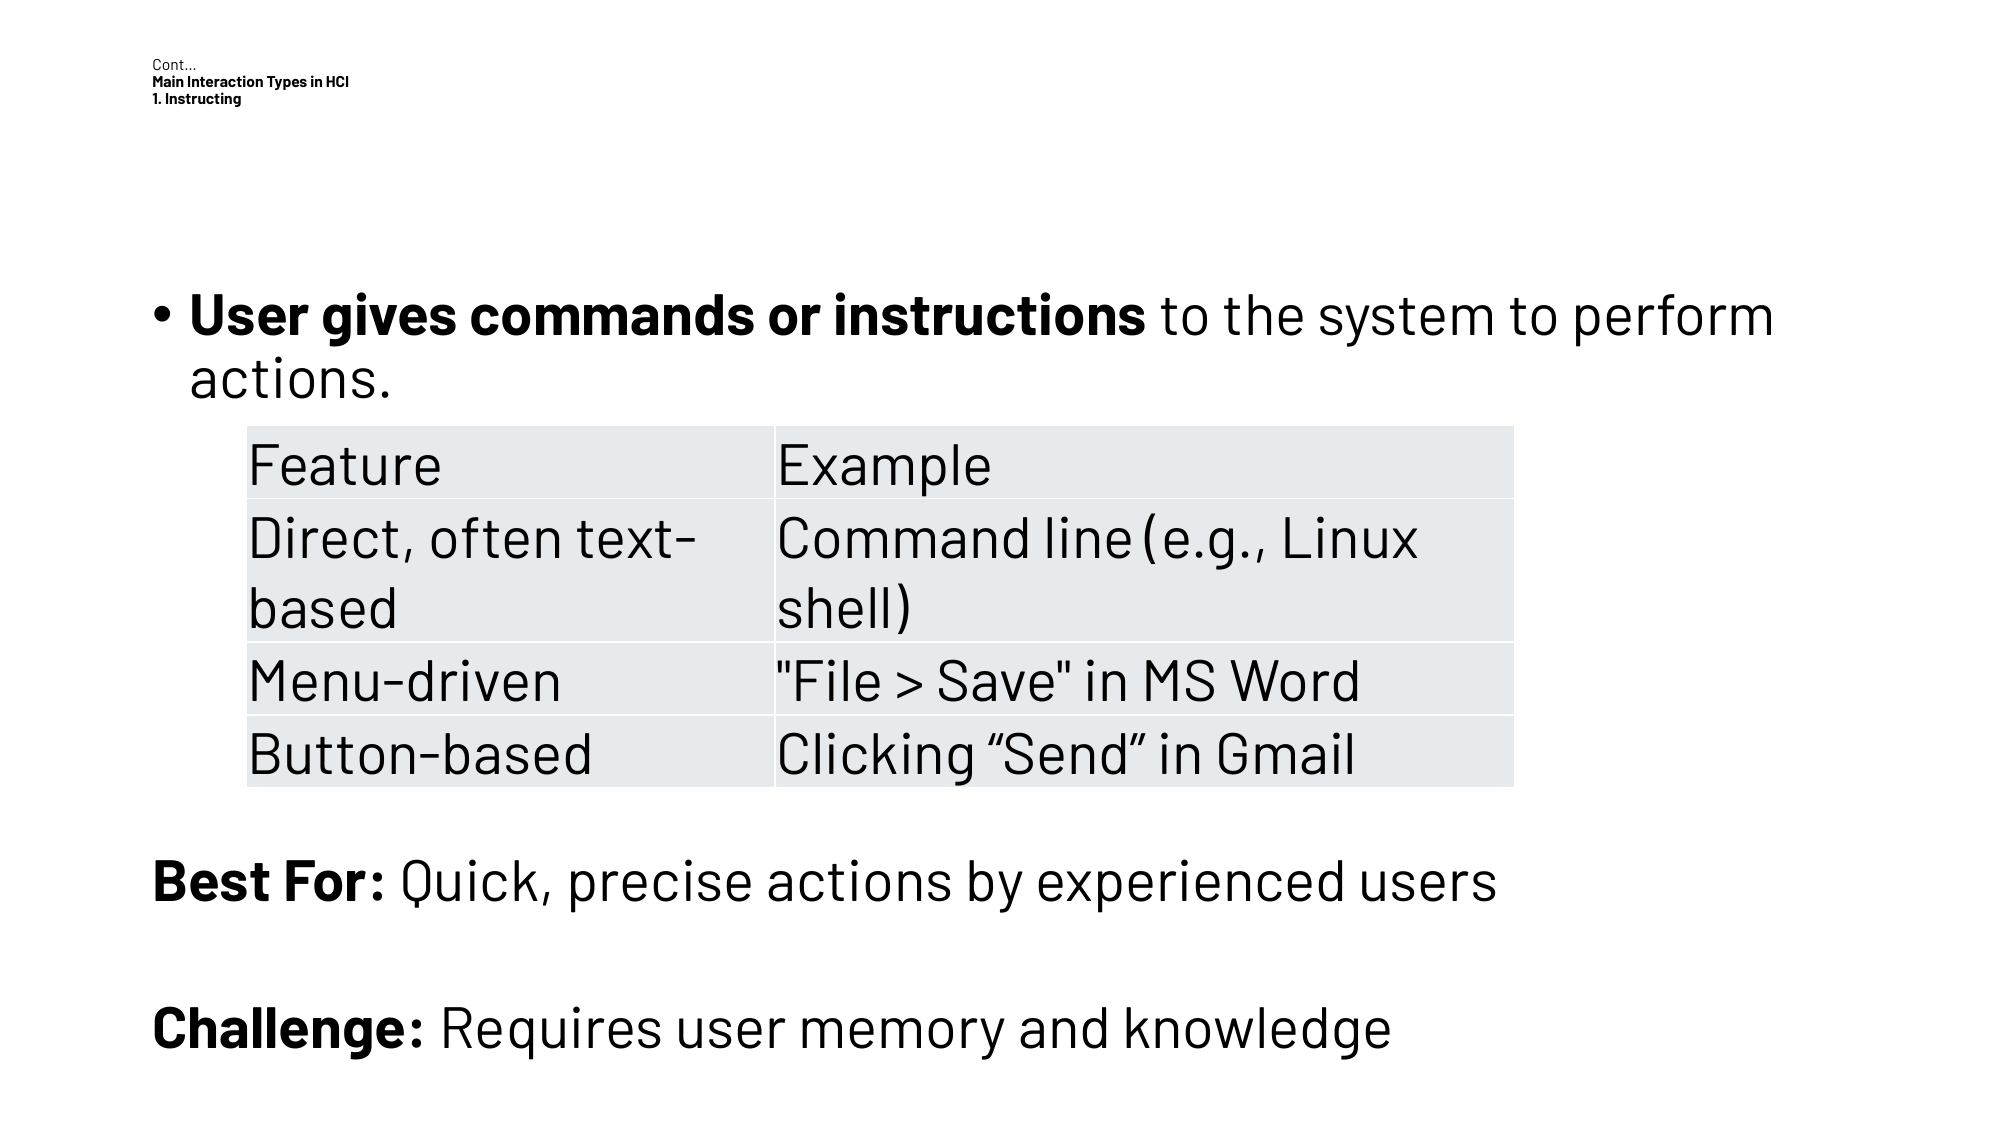

# Cont… Main Interaction Types in HCI 1. Instructing

User gives commands or instructions to the system to perform actions.

Best For: Quick, precise actions by experienced users
Challenge: Requires user memory and knowledge

| Feature | Example |
| --- | --- |
| Direct, often text-based | Command line (e.g., Linux shell) |
| Menu-driven | "File > Save" in MS Word |
| Button-based | Clicking “Send” in Gmail |